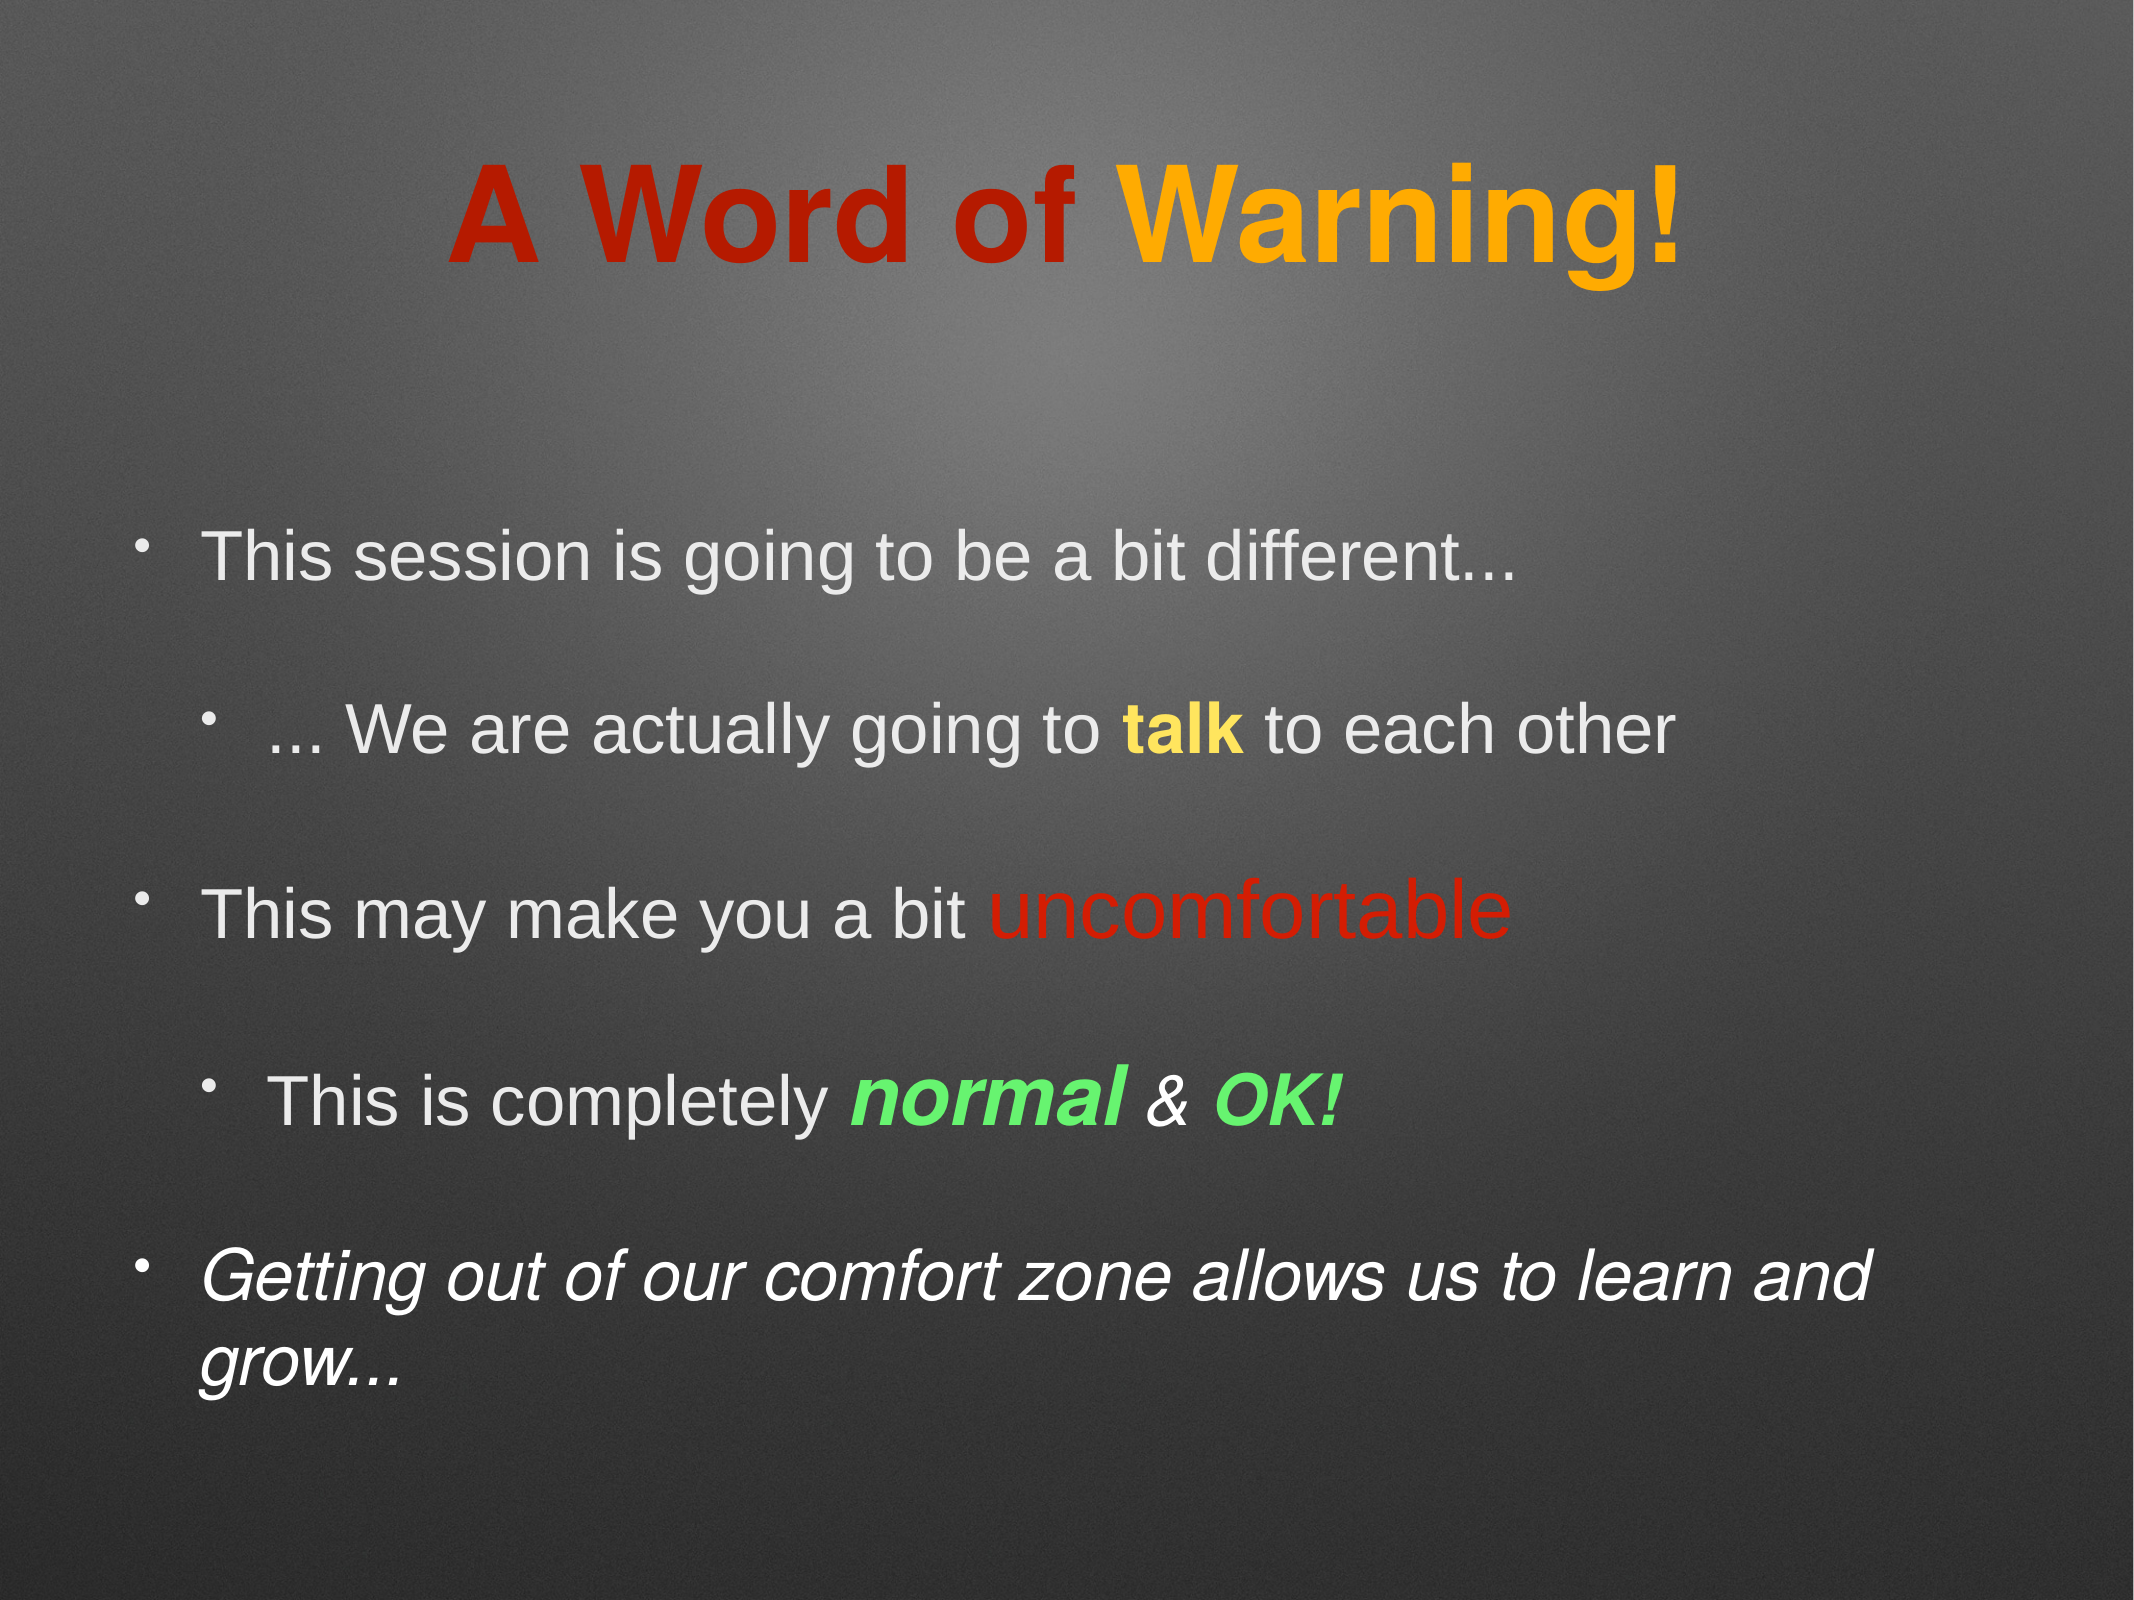

# A Word of Warning!
This session is going to be a bit different...
... We are actually going to talk to each other
This may make you a bit uncomfortable
This is completely normal & OK!
Getting out of our comfort zone allows us to learn and grow...